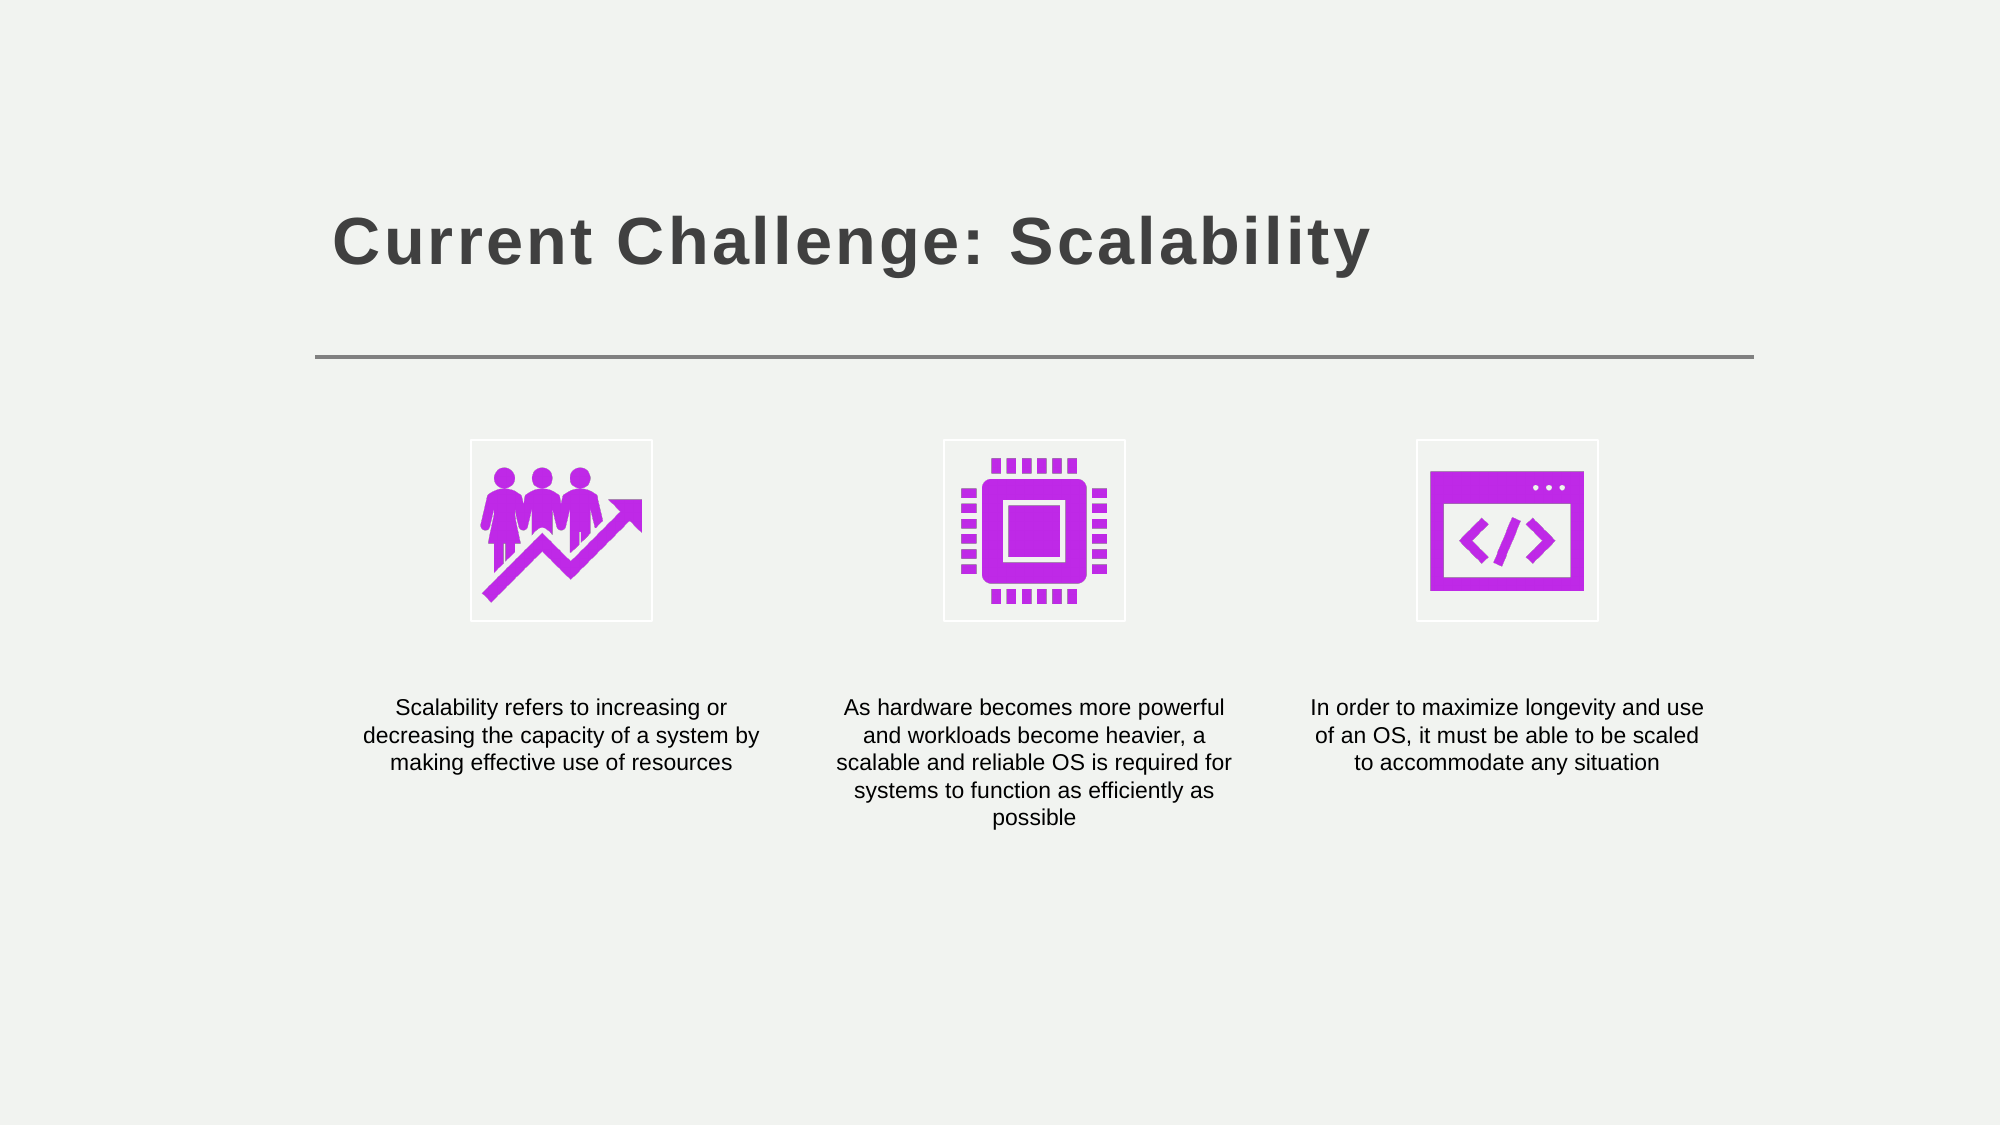

# Current Challenge: Scalability
Scalability refers to increasing or decreasing the capacity of a system by making effective use of resources
As hardware becomes more powerful and workloads become heavier, a scalable and reliable OS is required for systems to function as efficiently as possible
In order to maximize longevity and use of an OS, it must be able to be scaled to accommodate any situation